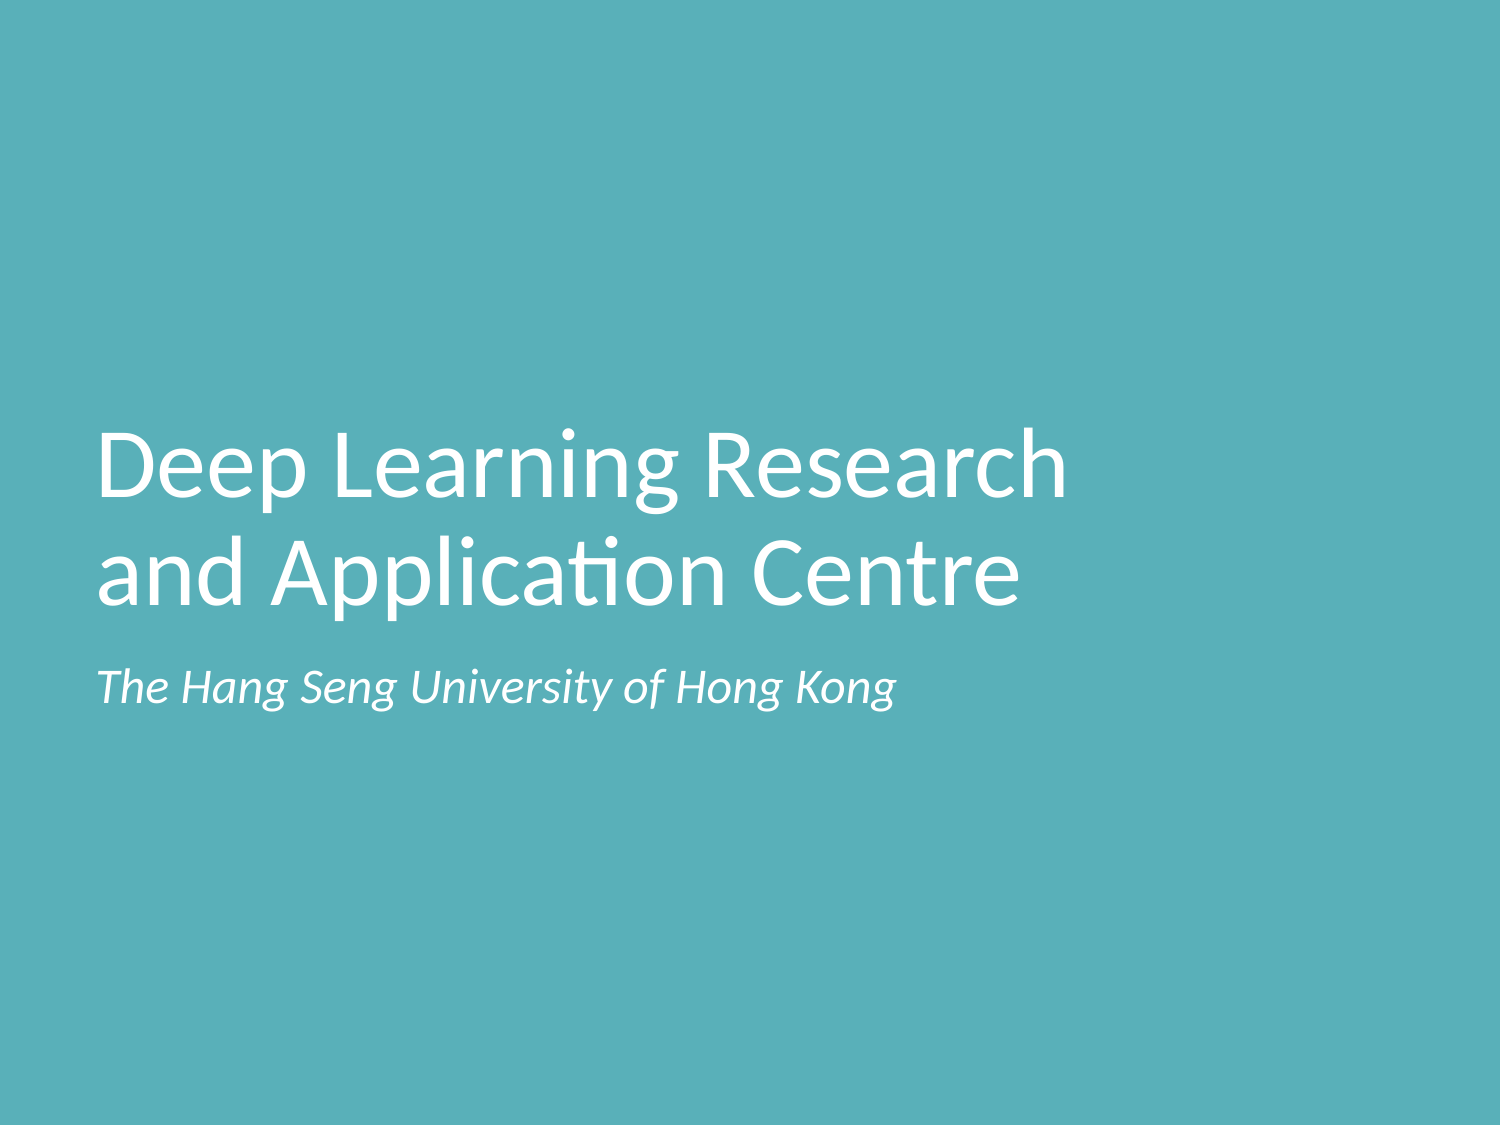

# Deep Learning Research and Application Centre
The Hang Seng University of Hong Kong